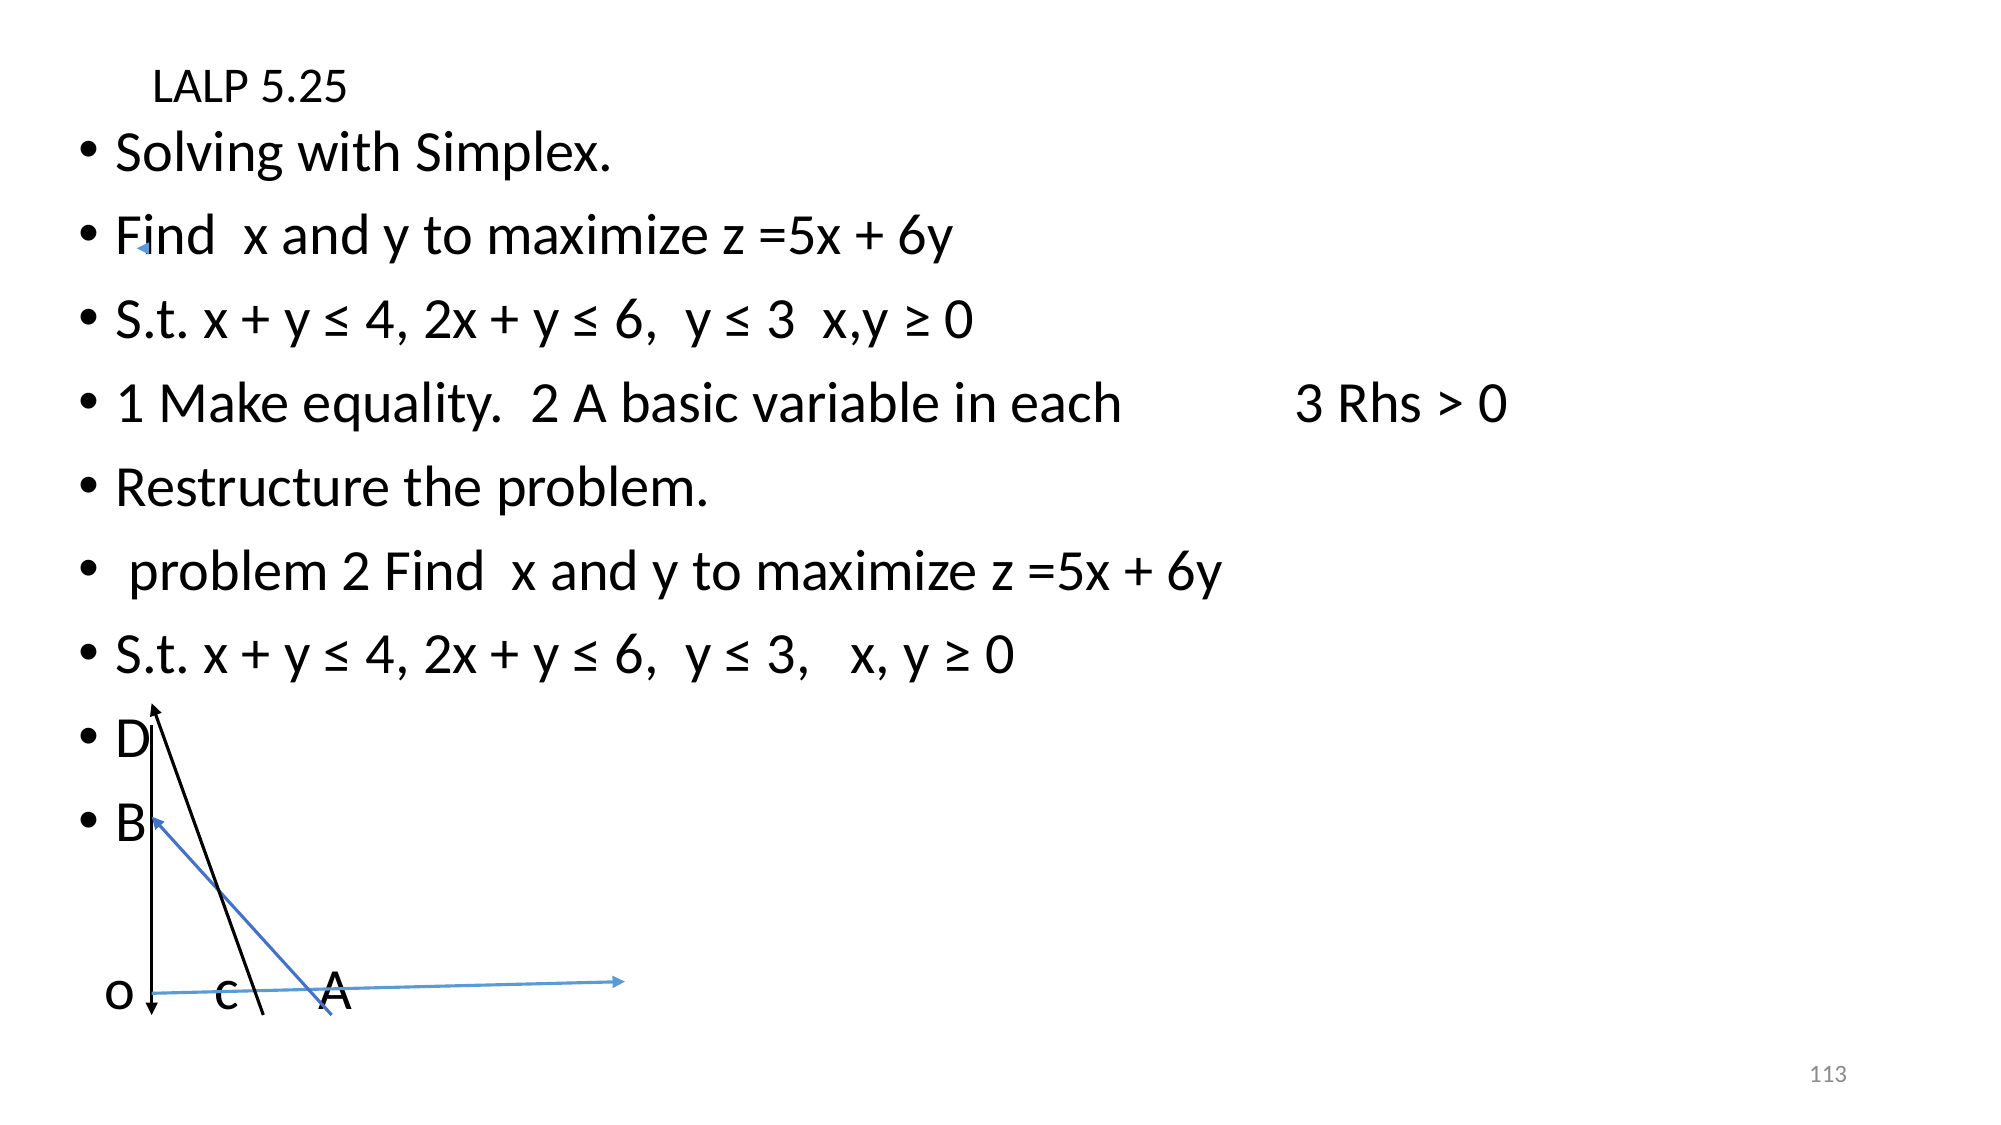

# LALP 5.25
Solving with Simplex.
Find  x and y to maximize z =5x + 6y
S.t. x + y ≤ 4, 2x + y ≤ 6,  y ≤ 3  x,y ≥ 0
1 Make equality.  2 A basic variable in each             3 Rhs > 0
Restructure the problem.
 problem 2 Find  x and y to maximize z =5x + 6y
S.t. x + y ≤ 4, 2x + y ≤ 6,  y ≤ 3,   x, y ≥ 0
D
B

  o      c      A
113